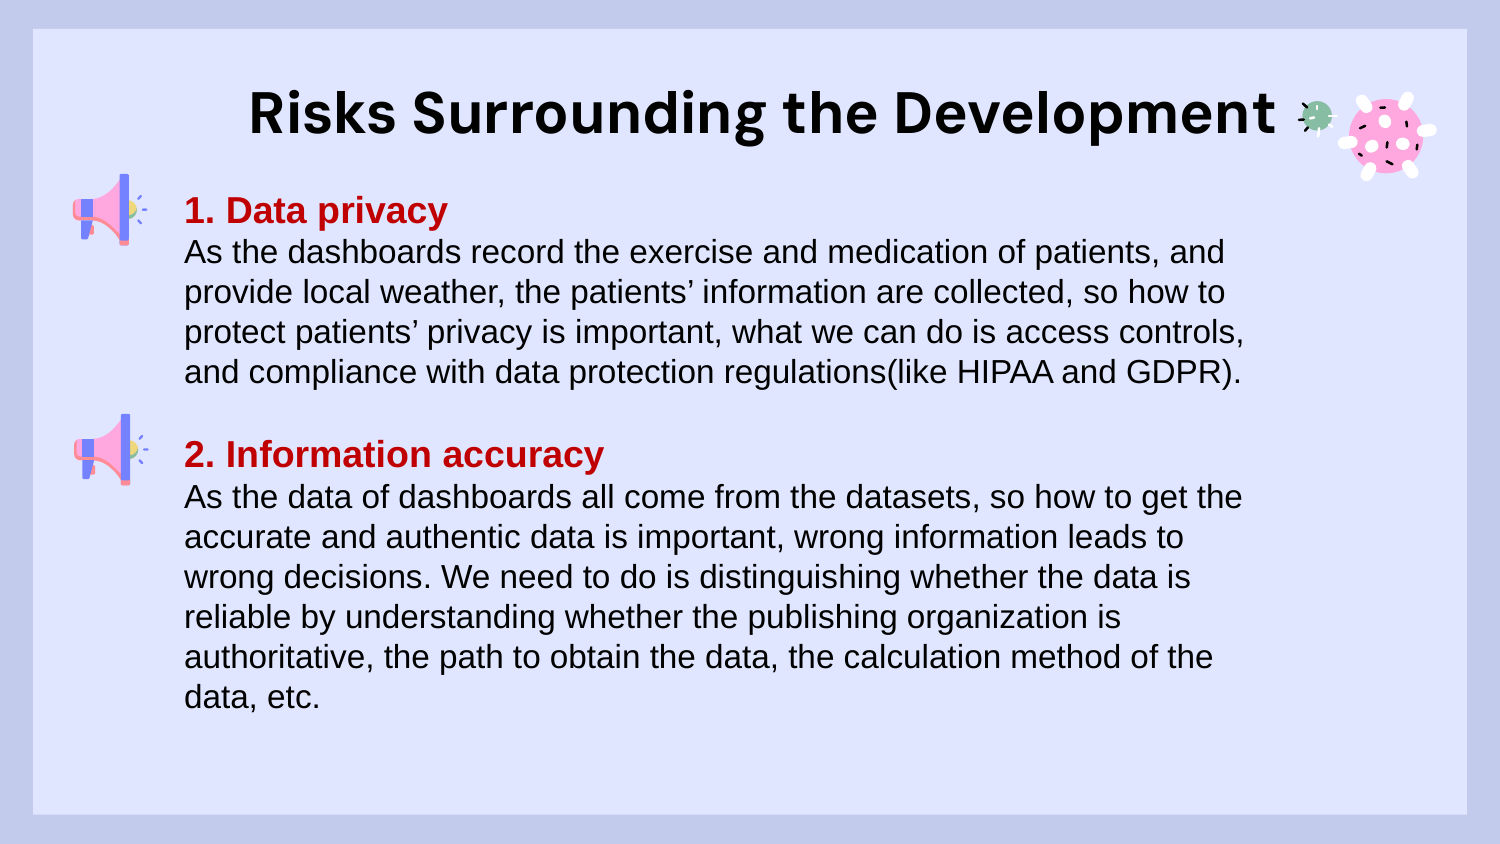

# Risks Surrounding the Development

1. Data privacy
As the dashboards record the exercise and medication of patients, and provide local weather, the patients’ information are collected, so how to protect patients’ privacy is important, what we can do is access controls, and compliance with data protection regulations(like HIPAA and GDPR).

2. Information accuracy
As the data of dashboards all come from the datasets, so how to get the accurate and authentic data is important, wrong information leads to wrong decisions. We need to do is distinguishing whether the data is reliable by understanding whether the publishing organization is authoritative, the path to obtain the data, the calculation method of the data, etc.